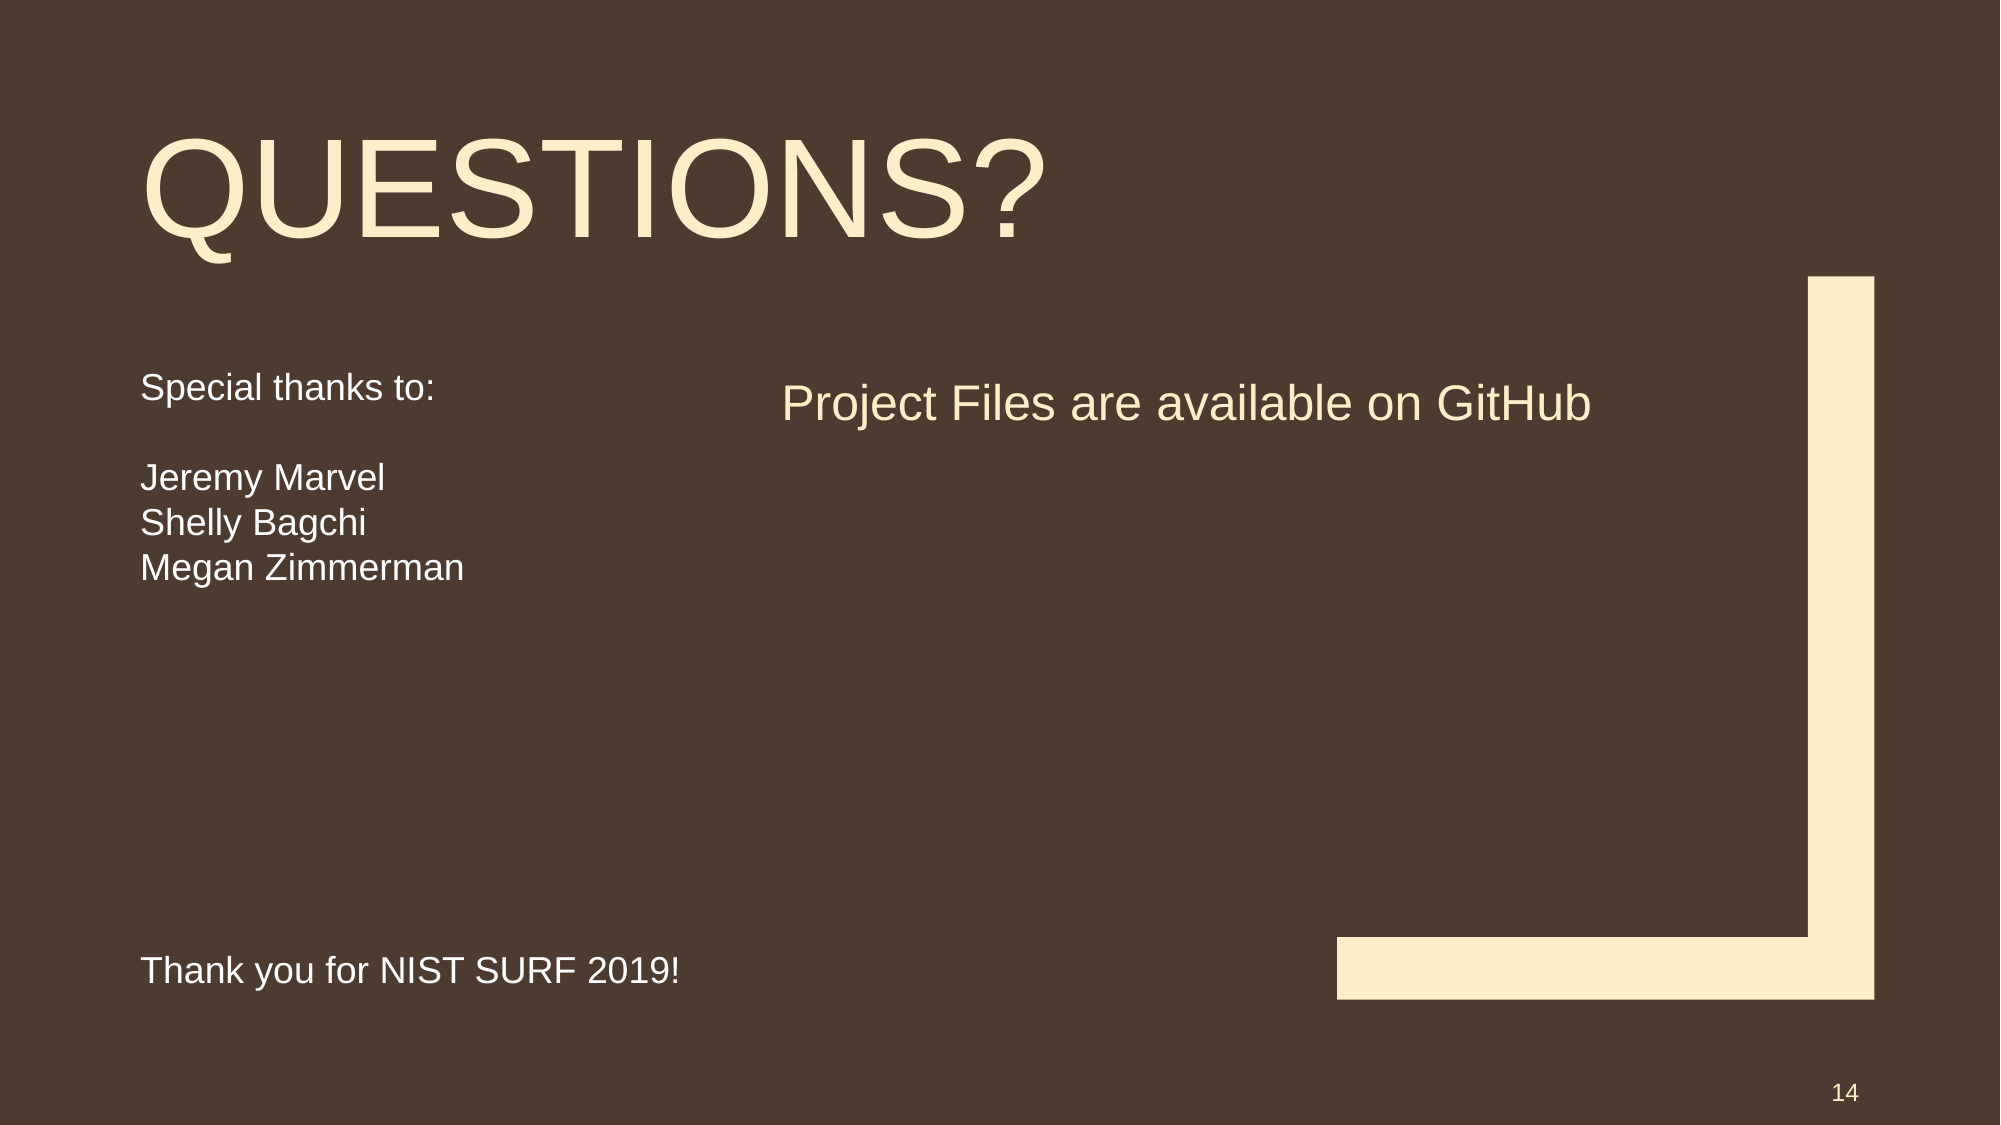

# Questions?
Special thanks to:

Jeremy Marvel
Shelly Bagchi
Megan Zimmerman

Project Files are available on GitHub
Thank you for NIST SURF 2019!
14